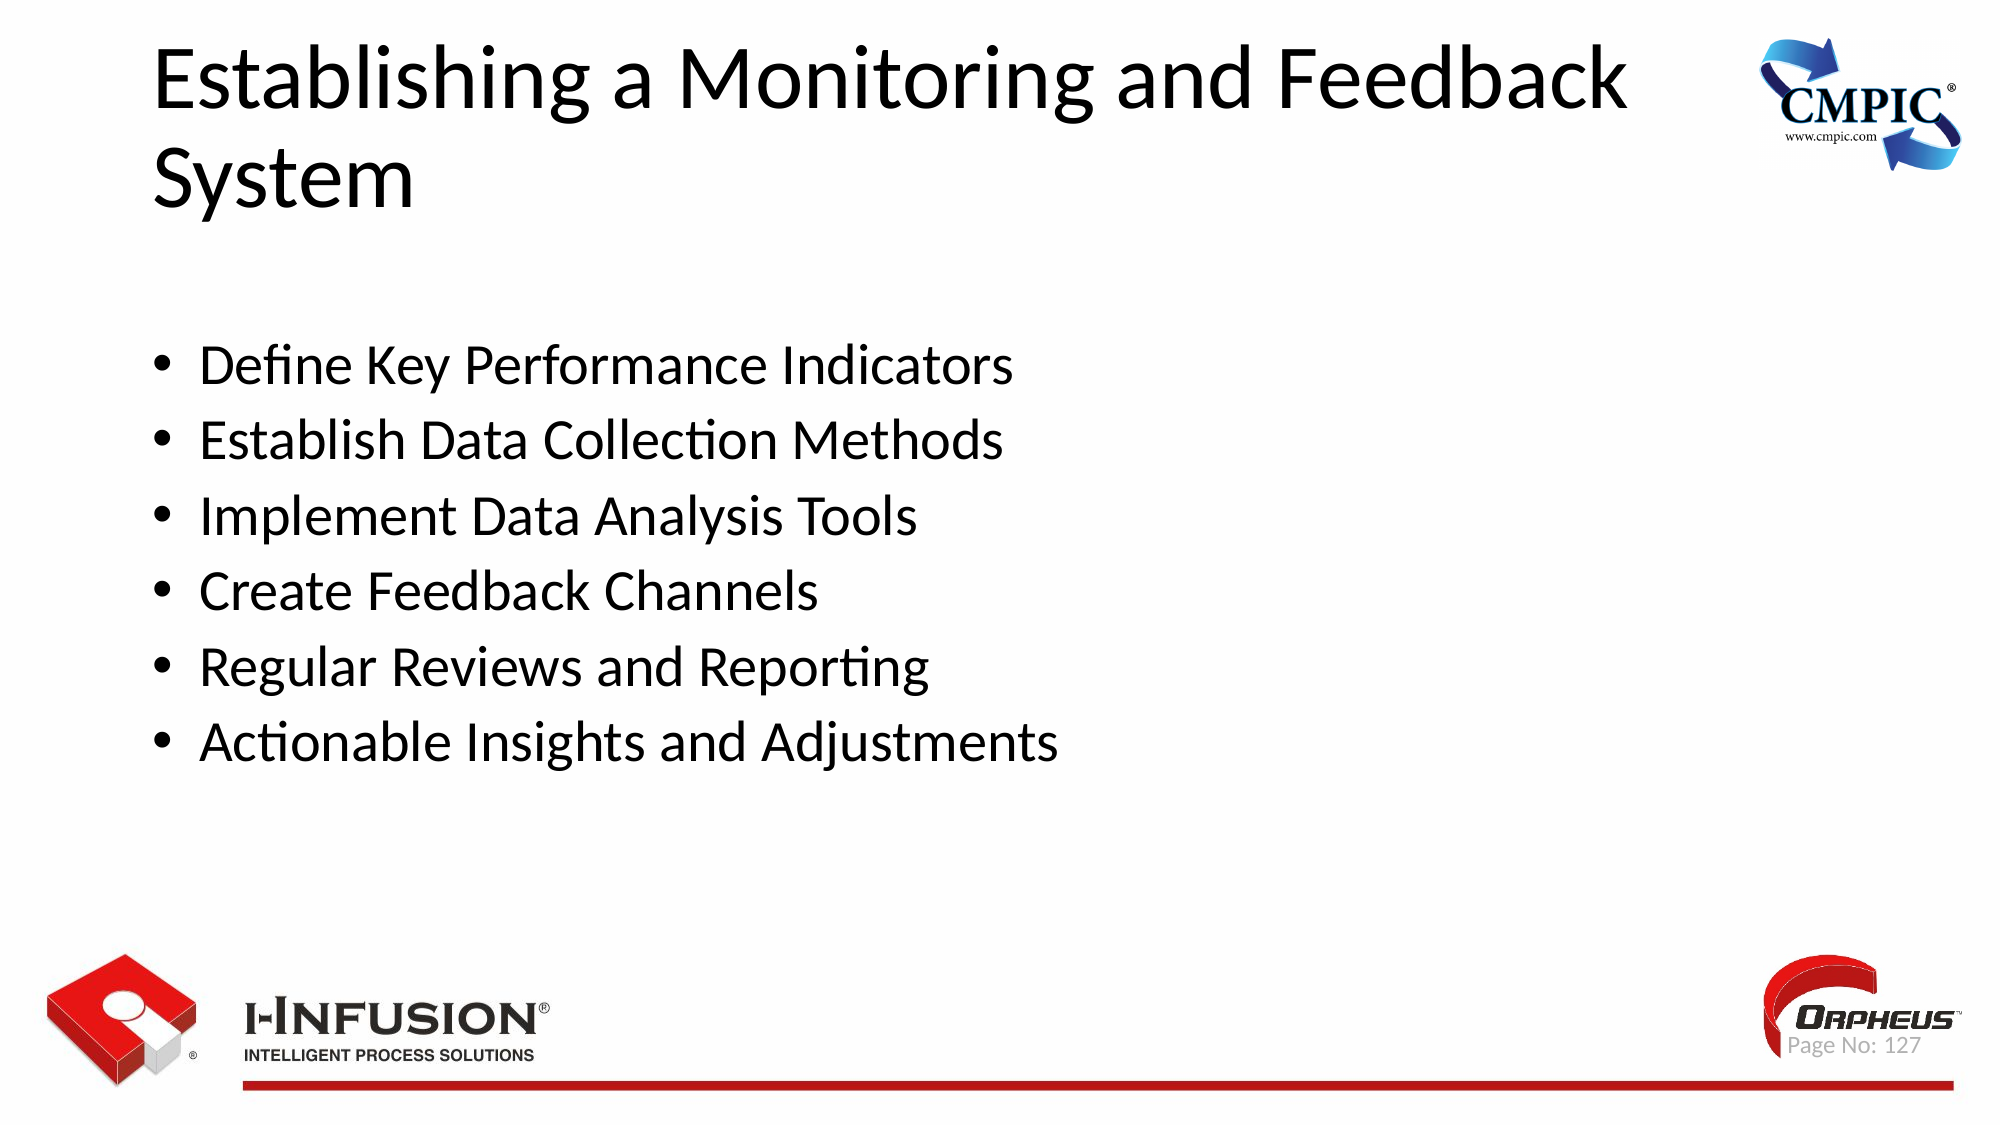

Establishing a Monitoring and Feedback System
Define Key Performance Indicators
Establish Data Collection Methods
Implement Data Analysis Tools
Create Feedback Channels
Regular Reviews and Reporting
Actionable Insights and Adjustments
 Page No: 127